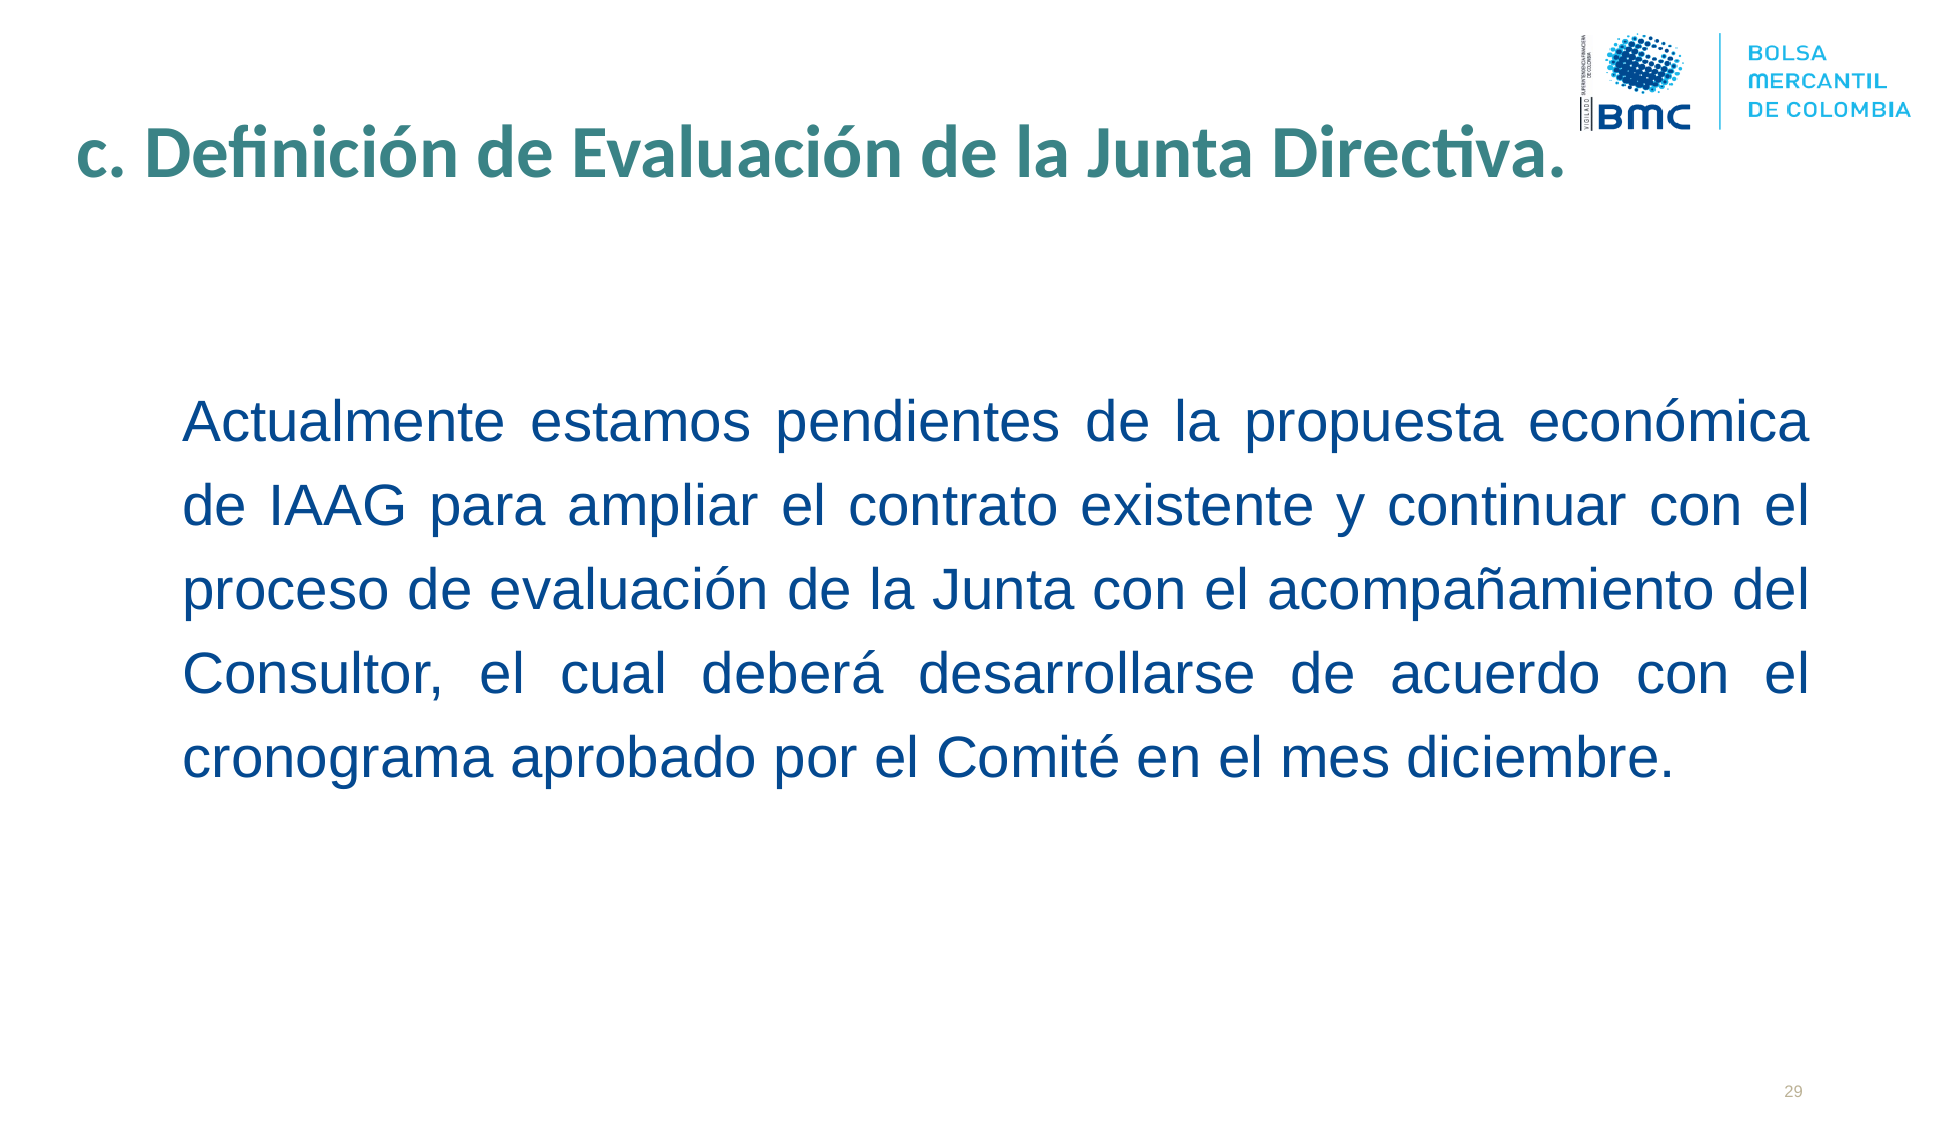

c. Definición de Evaluación de la Junta Directiva.
Actualmente estamos pendientes de la propuesta económica de IAAG para ampliar el contrato existente y continuar con el proceso de evaluación de la Junta con el acompañamiento del Consultor, el cual deberá desarrollarse de acuerdo con el cronograma aprobado por el Comité en el mes diciembre.